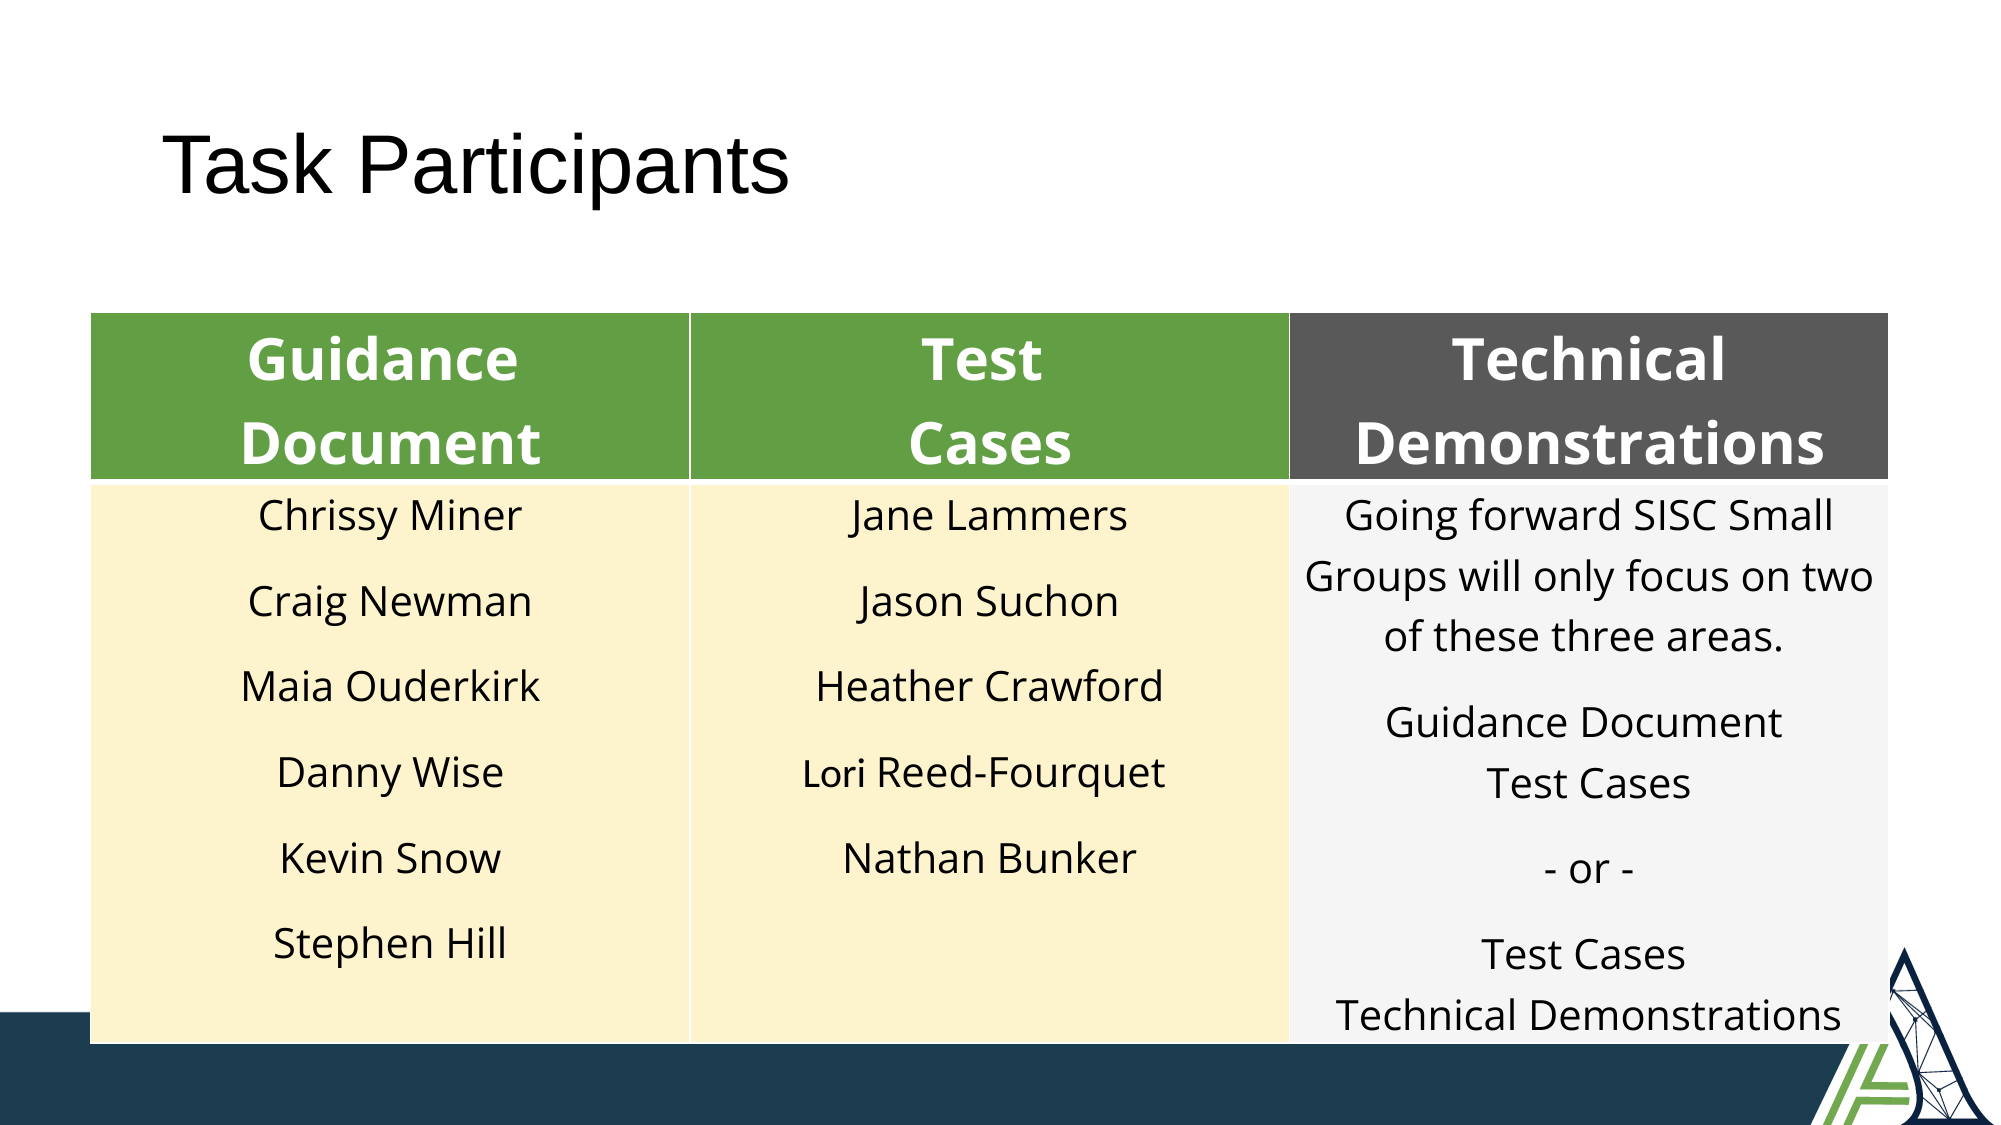

# Task Participants
| Guidance Document | Test Cases | Technical Demonstrations |
| --- | --- | --- |
| Chrissy Miner Craig Newman Maia Ouderkirk Danny Wise Kevin Snow Stephen Hill | Jane Lammers Jason Suchon Heather Crawford Lori Reed-Fourquet Nathan Bunker | Going forward SISC Small Groups will only focus on two of these three areas. Guidance Document Test Cases - or - Test Cases Technical Demonstrations |